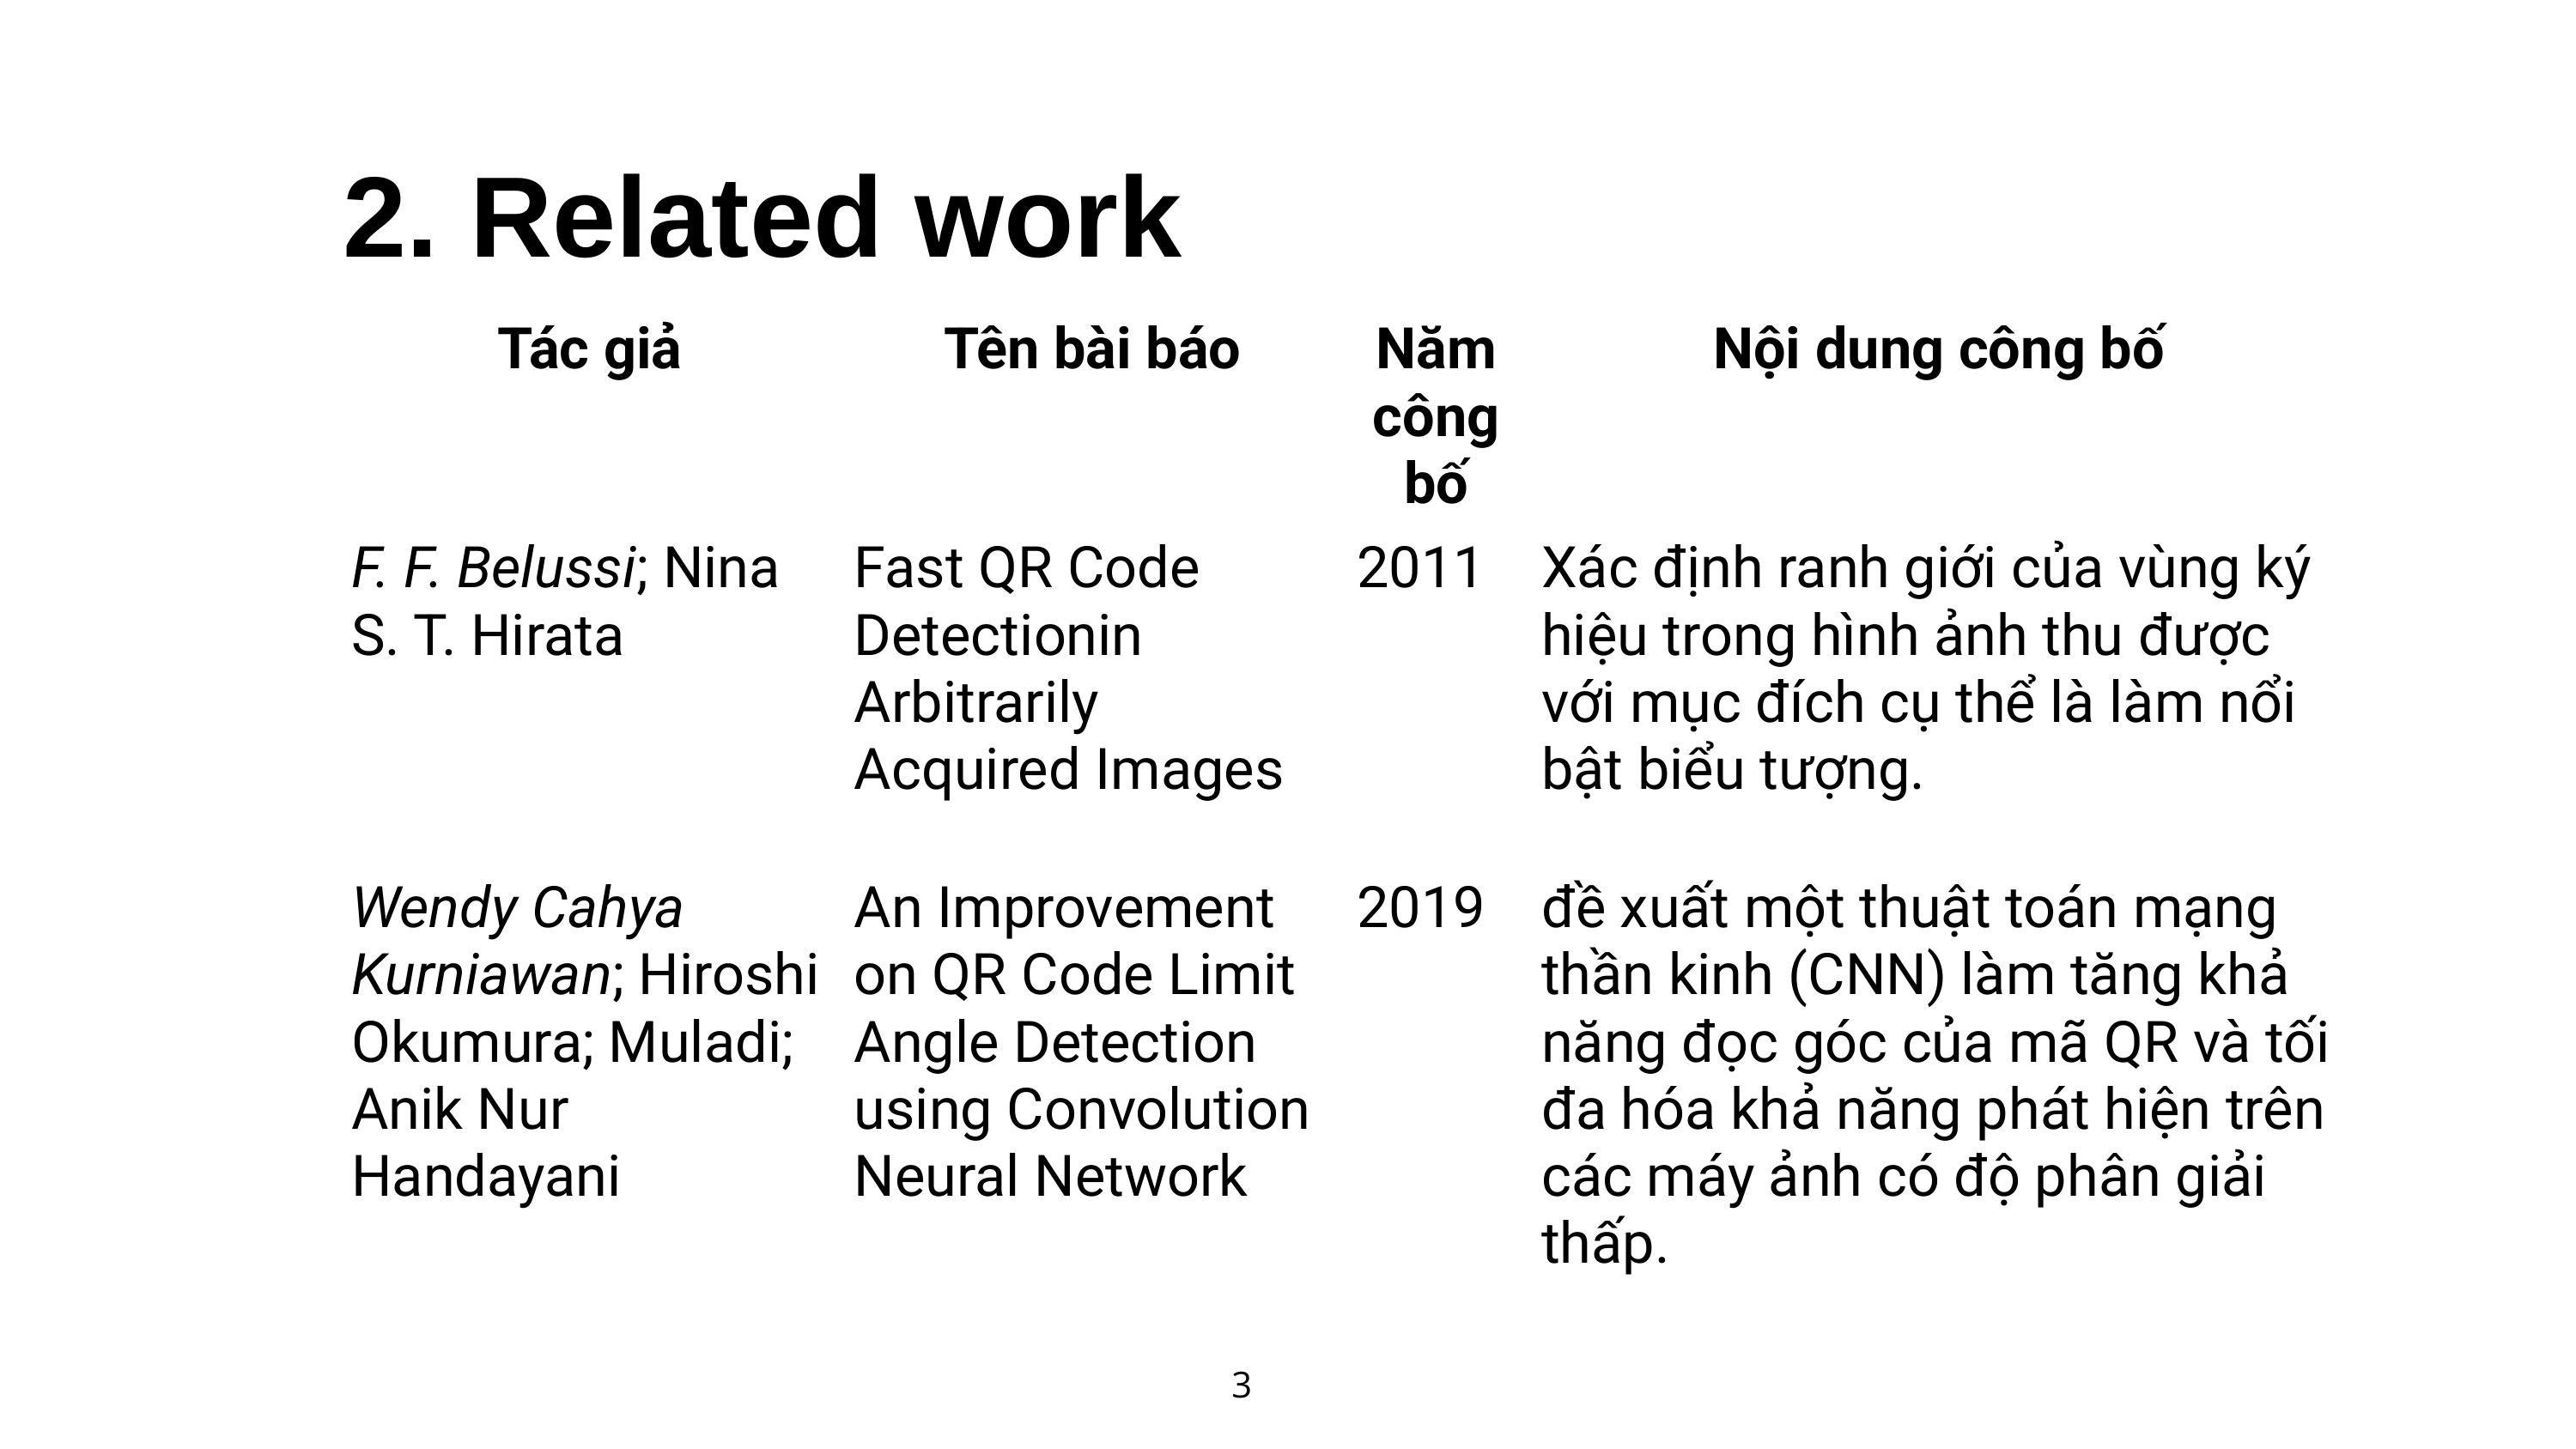

2. Related work
| Tác giả | Tên bài báo | Năm công bố | Nội dung công bố |
| --- | --- | --- | --- |
| F. F. Belussi; Nina S. T. Hirata | Fast QR Code Detectionin Arbitrarily Acquired Images | 2011 | Xác định ranh giới của vùng ký hiệu trong hình ảnh thu được với mục đích cụ thể là làm nổi bật biểu tượng. |
| Wendy Cahya Kurniawan; Hiroshi Okumura; Muladi; Anik Nur Handayani | An Improvement on QR Code Limit Angle Detection using Convolution Neural Network | 2019 | đề xuất một thuật toán mạng thần kinh (CNN) làm tăng khả năng đọc góc của mã QR và tối đa hóa khả năng phát hiện trên các máy ảnh có độ phân giải thấp. |
3